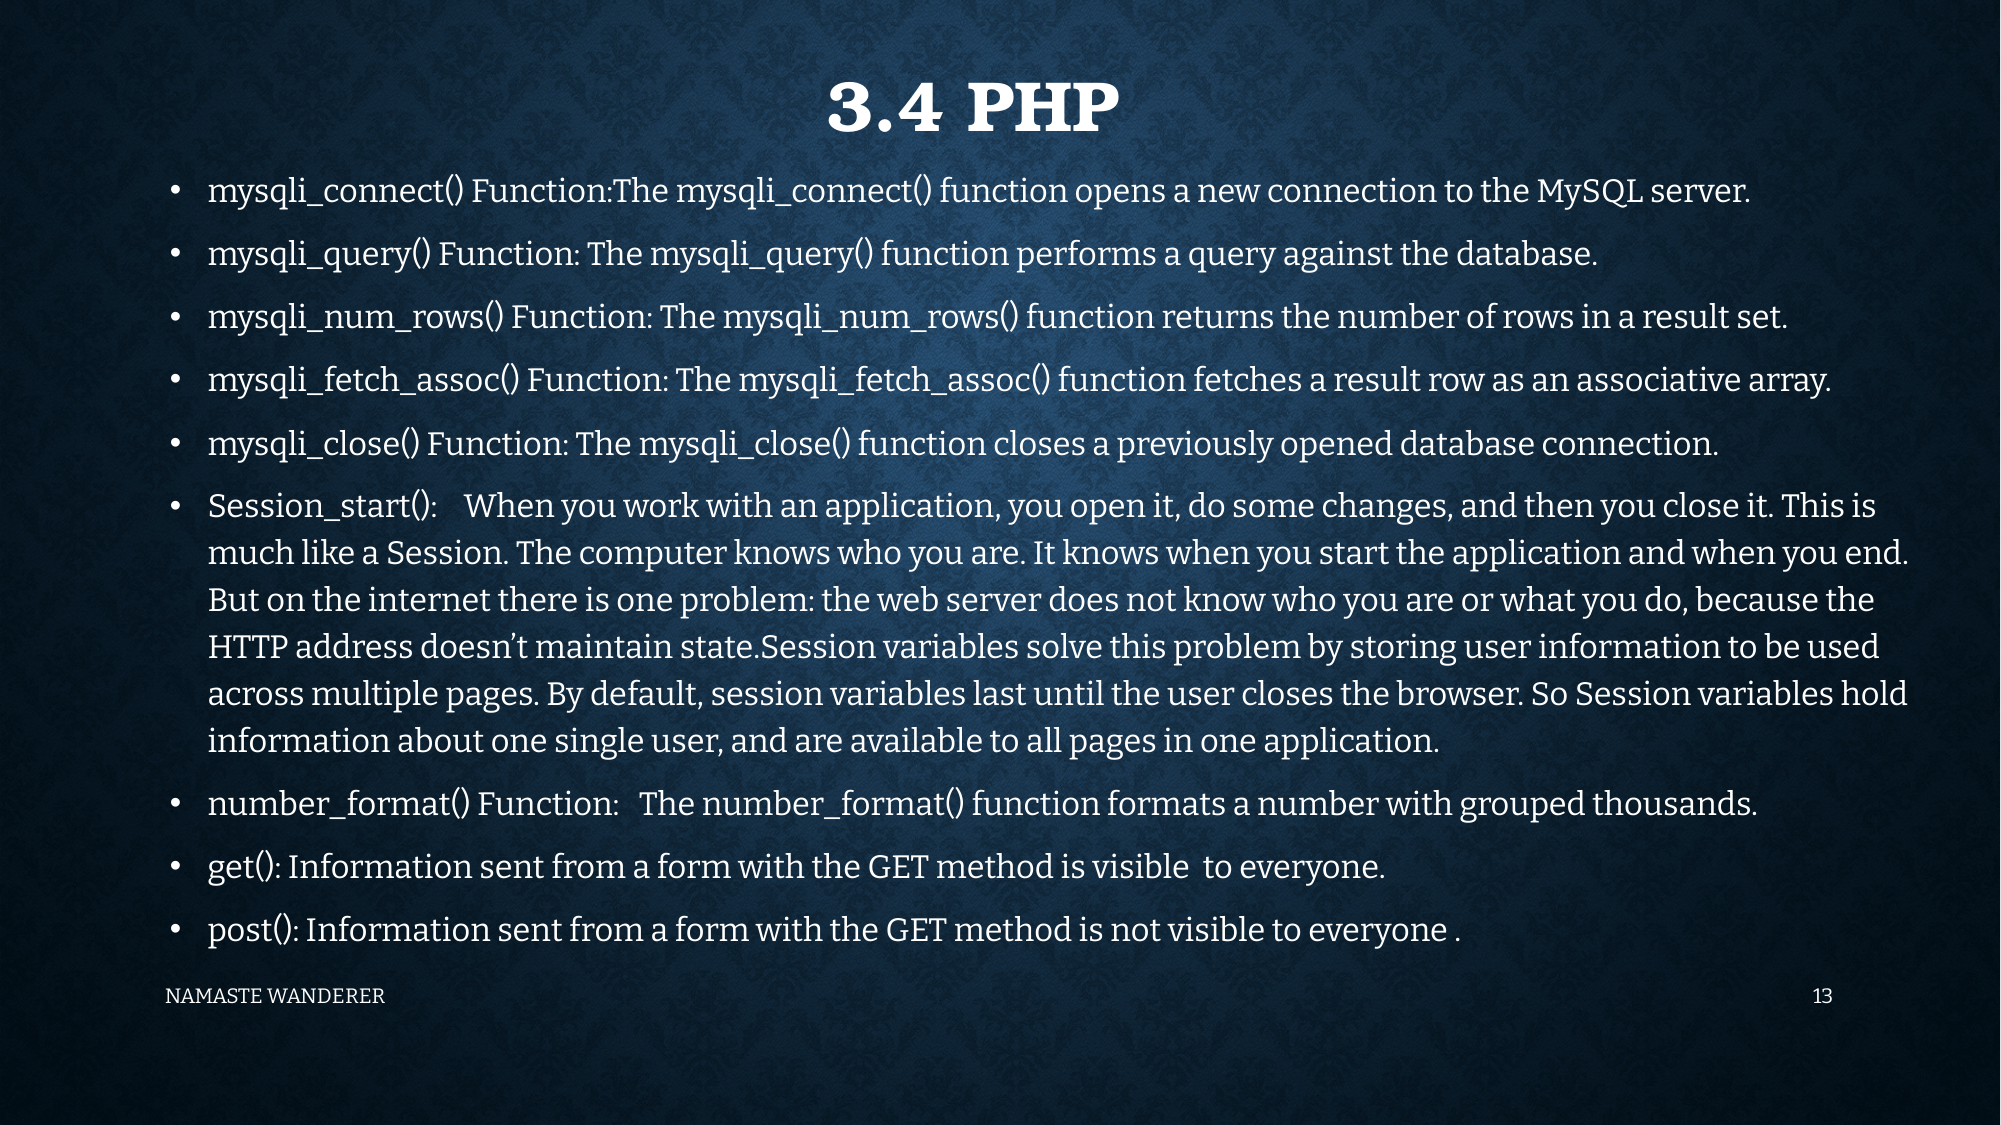

# 3.4 php
mysqli_connect() Function:The mysqli_connect() function opens a new connection to the MySQL server.
mysqli_query() Function: The mysqli_query() function performs a query against the database.
mysqli_num_rows() Function: The mysqli_num_rows() function returns the number of rows in a result set.
mysqli_fetch_assoc() Function: The mysqli_fetch_assoc() function fetches a result row as an associative array.
mysqli_close() Function: The mysqli_close() function closes a previously opened database connection.
Session_start():    When you work with an application, you open it, do some changes, and then you close it. This is much like a Session. The computer knows who you are. It knows when you start the application and when you end. But on the internet there is one problem: the web server does not know who you are or what you do, because the HTTP address doesn’t maintain state.Session variables solve this problem by storing user information to be used across multiple pages. By default, session variables last until the user closes the browser. So Session variables hold information about one single user, and are available to all pages in one application.
number_format() Function:   The number_format() function formats a number with grouped thousands.
get(): Information sent from a form with the GET method is visible  to everyone.
post(): Information sent from a form with the GET method is not visible to everyone .

NAMASTE WANDERER
13